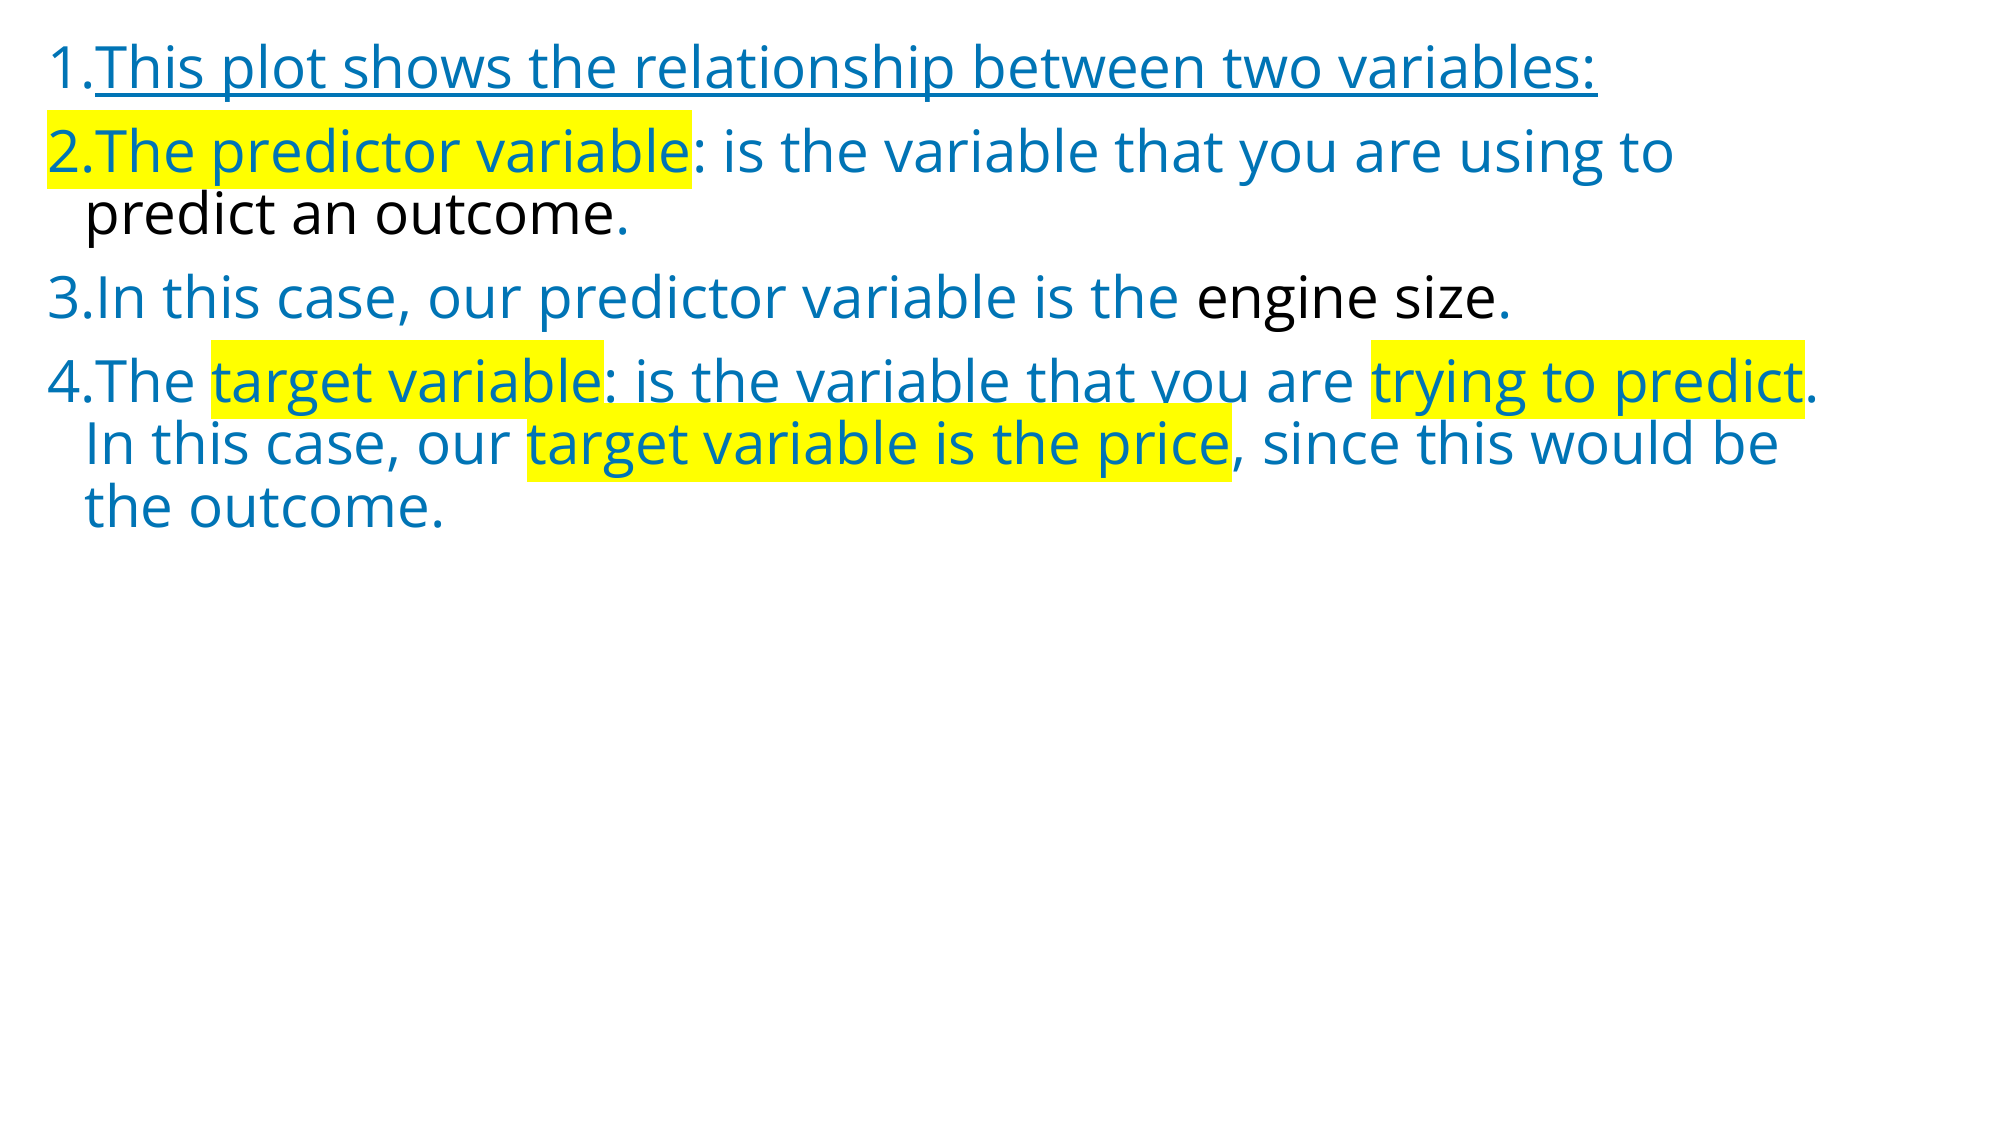

This plot shows the relationship between two variables:
The predictor variable: is the variable that you are using to predict an outcome.
In this case, our predictor variable is the engine size.
The target variable: is the variable that you are trying to predict. In this case, our target variable is the price, since this would be the outcome.